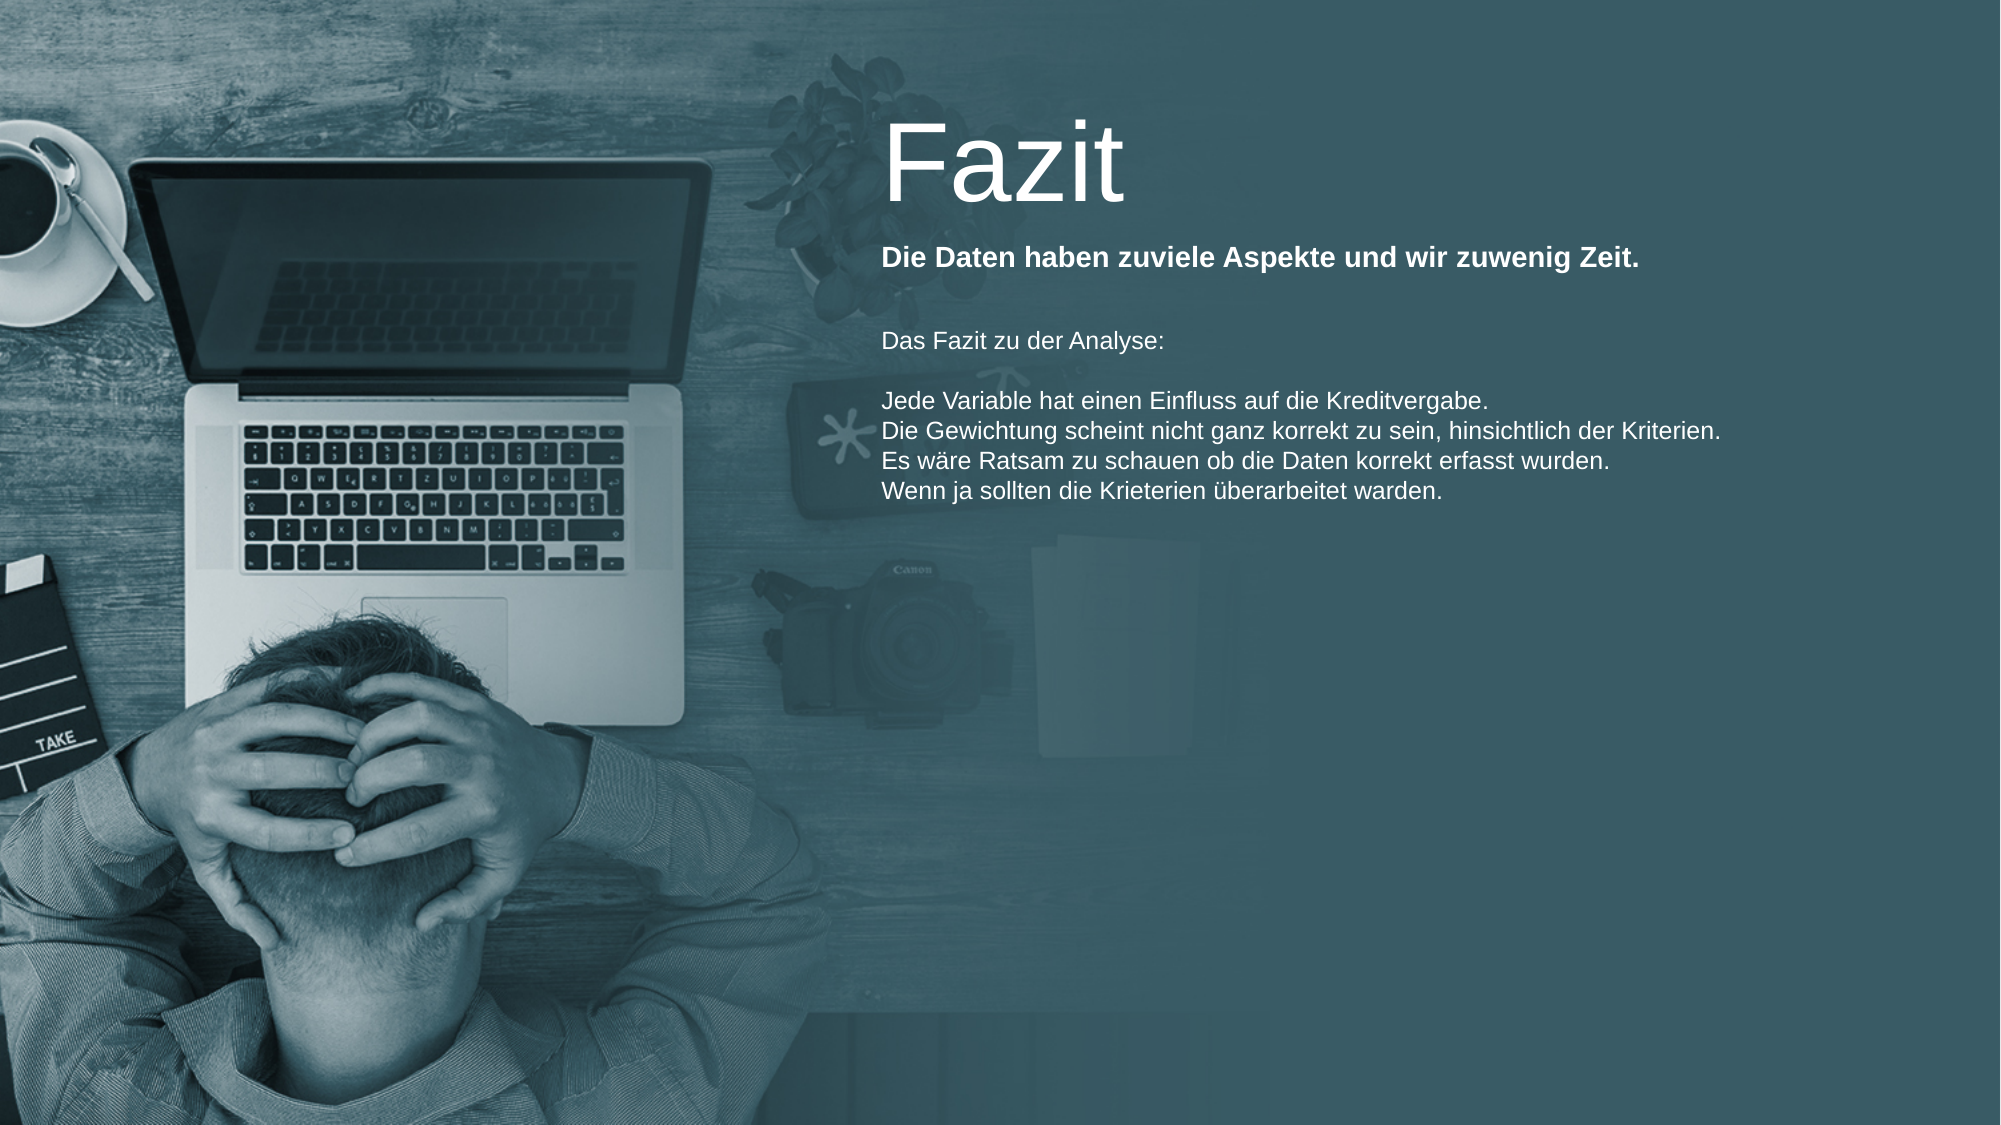

Fazit
Die Daten haben zuviele Aspekte und wir zuwenig Zeit.
Das Fazit zu der Analyse:

Jede Variable hat einen Einfluss auf die Kreditvergabe.
Die Gewichtung scheint nicht ganz korrekt zu sein, hinsichtlich der Kriterien.
Es wäre Ratsam zu schauen ob die Daten korrekt erfasst wurden.
Wenn ja sollten die Krieterien überarbeitet warden.